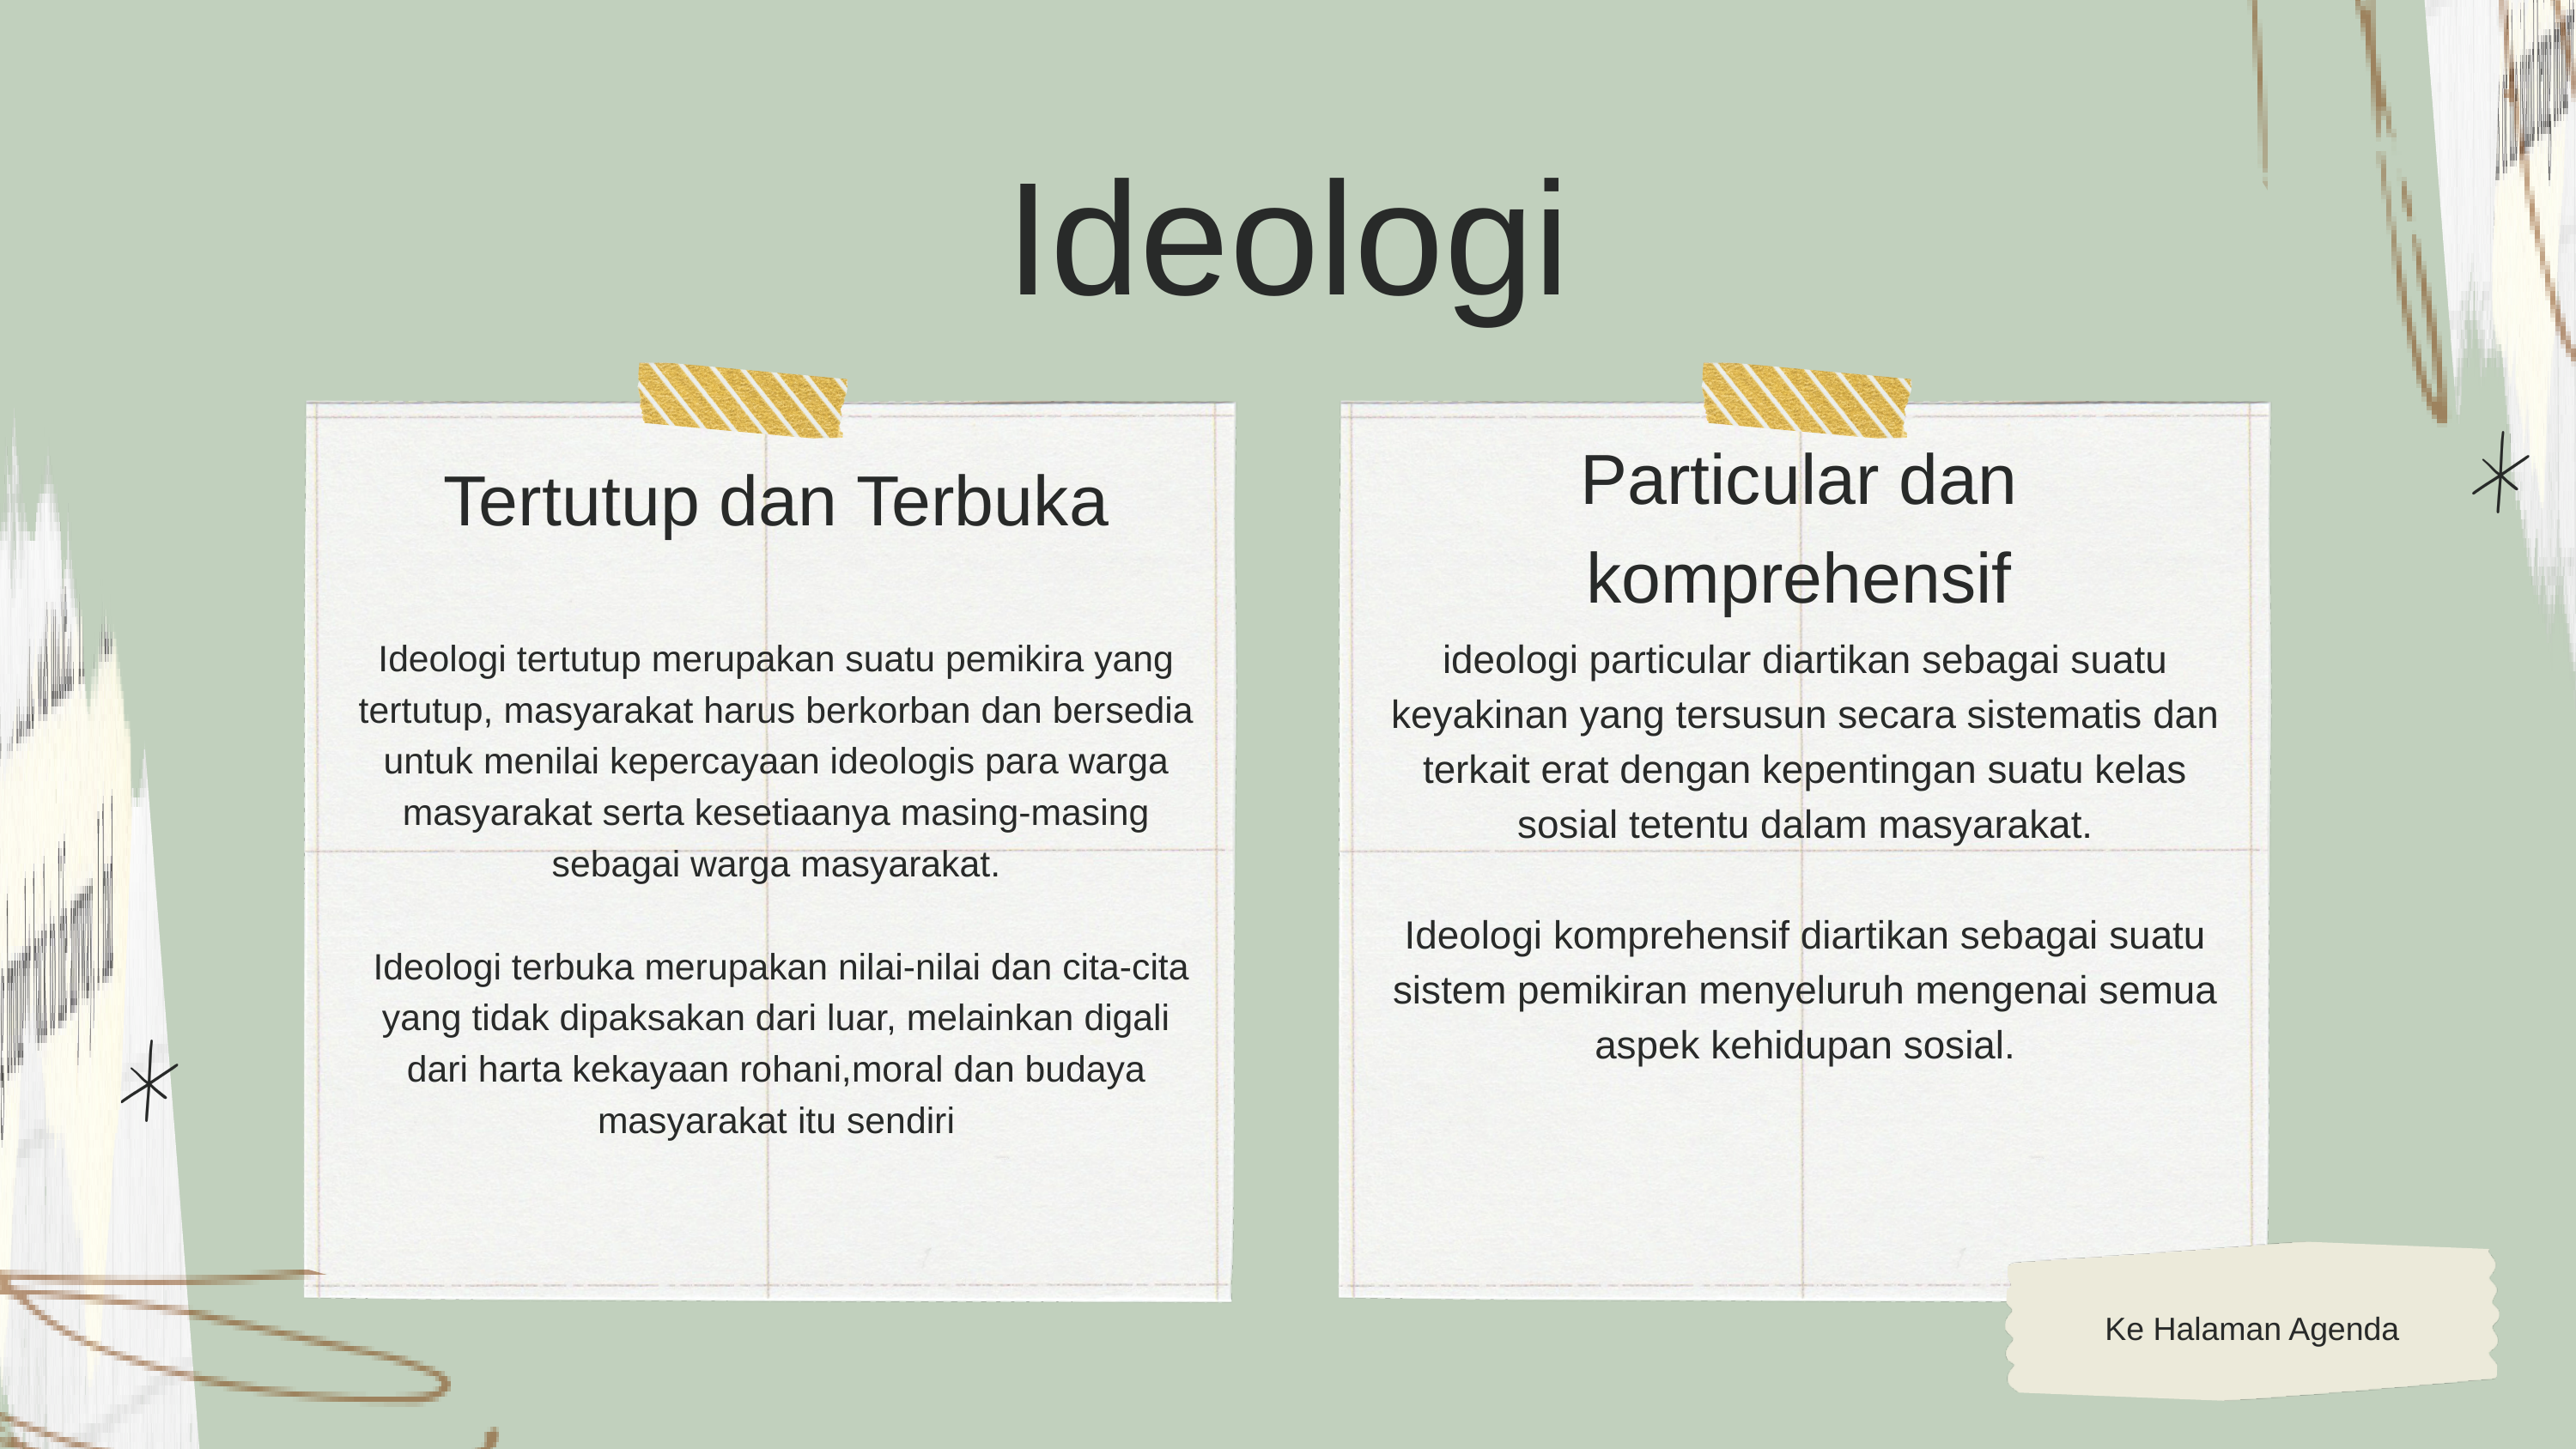

Ideologi

Particular dan komprehensif

Tertutup dan Terbuka
ideologi particular diartikan sebagai suatu keyakinan yang tersusun secara sistematis dan terkait erat dengan kepentingan suatu kelas sosial tetentu dalam masyarakat.

Ideologi komprehensif diartikan sebagai suatu sistem pemikiran menyeluruh mengenai semua aspek kehidupan sosial.
Ideologi tertutup merupakan suatu pemikira yang tertutup, masyarakat harus berkorban dan bersedia untuk menilai kepercayaan ideologis para warga masyarakat serta kesetiaanya masing-masing sebagai warga masyarakat.

 Ideologi terbuka merupakan nilai-nilai dan cita-cita yang tidak dipaksakan dari luar, melainkan digali dari harta kekayaan rohani,moral dan budaya masyarakat itu sendiri

Ke Halaman Agenda